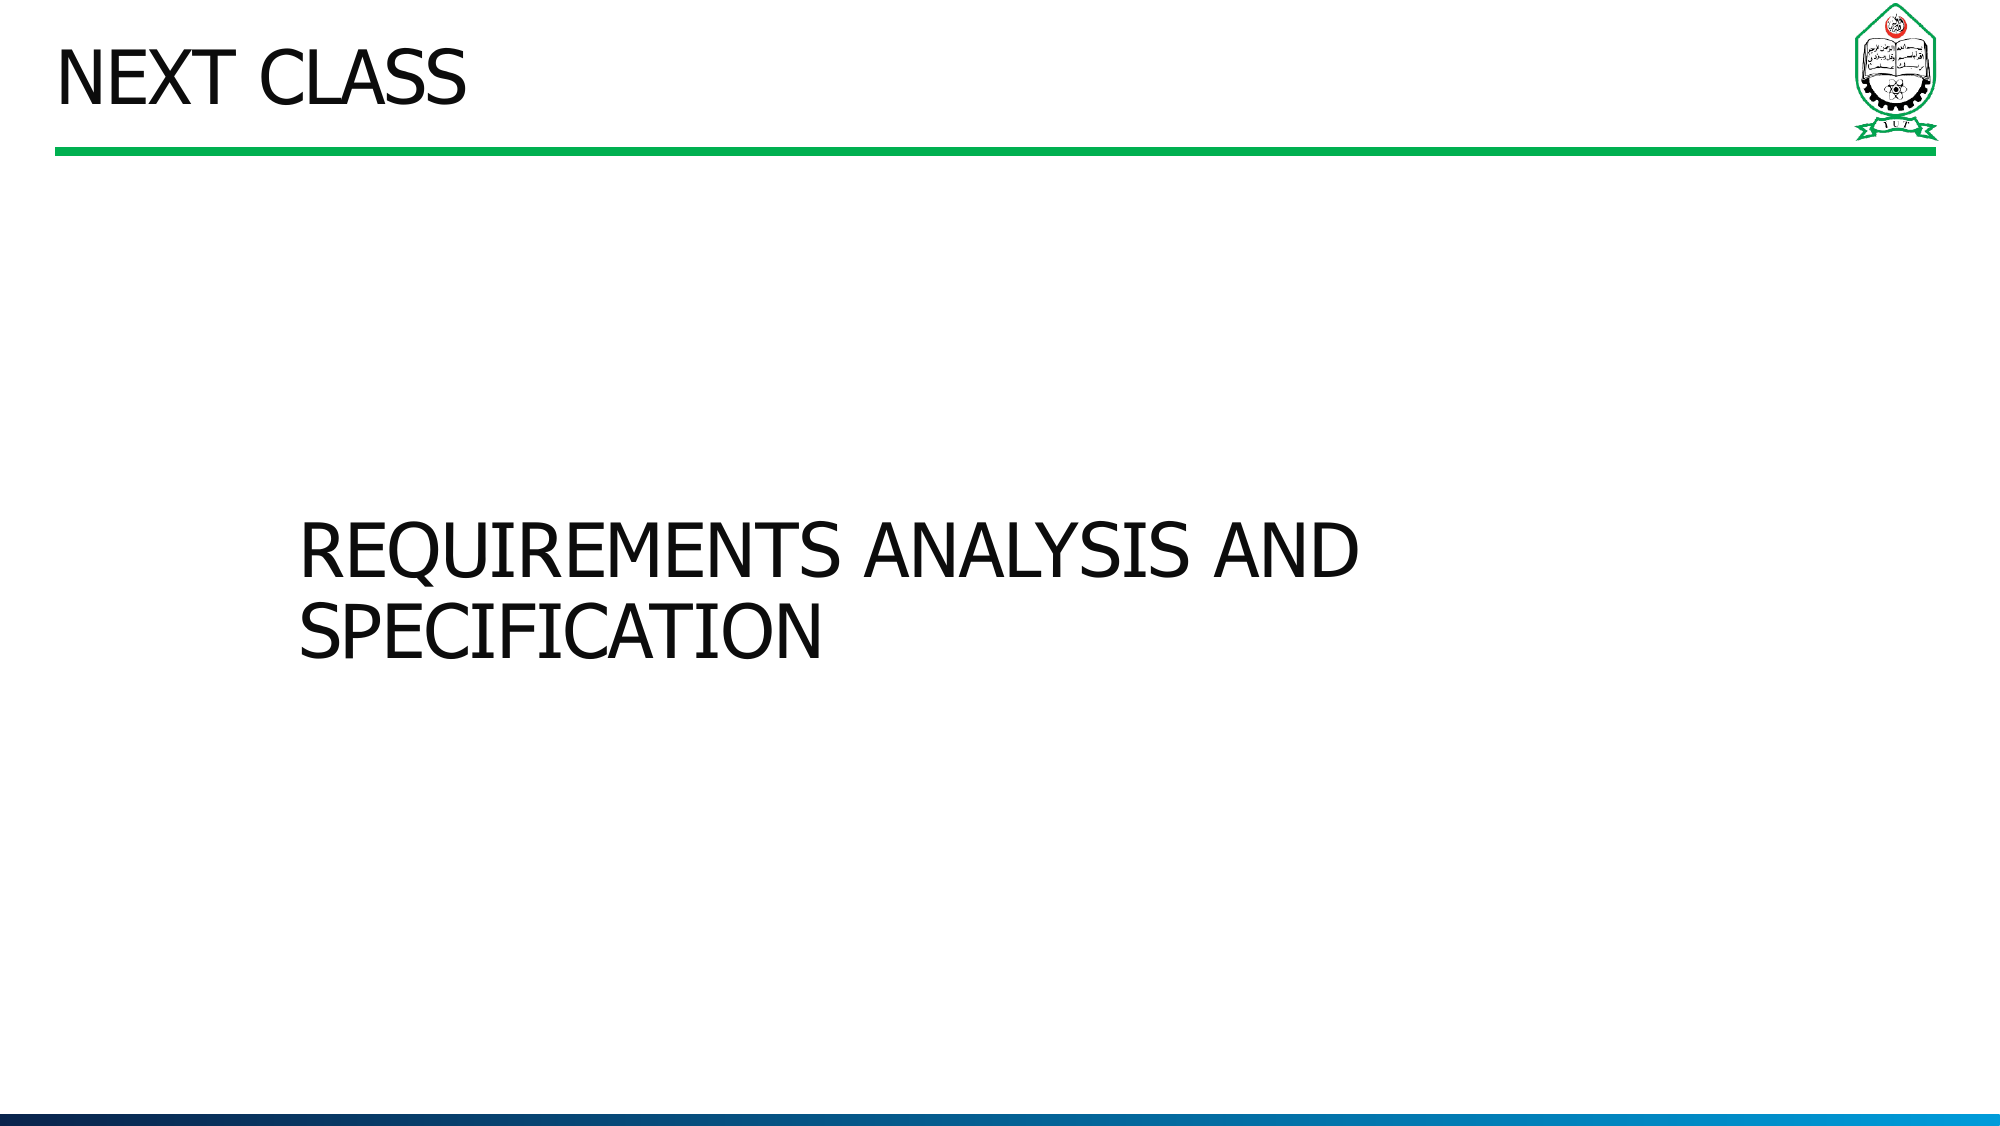

# Next Class
Requirements Analysis and Specification